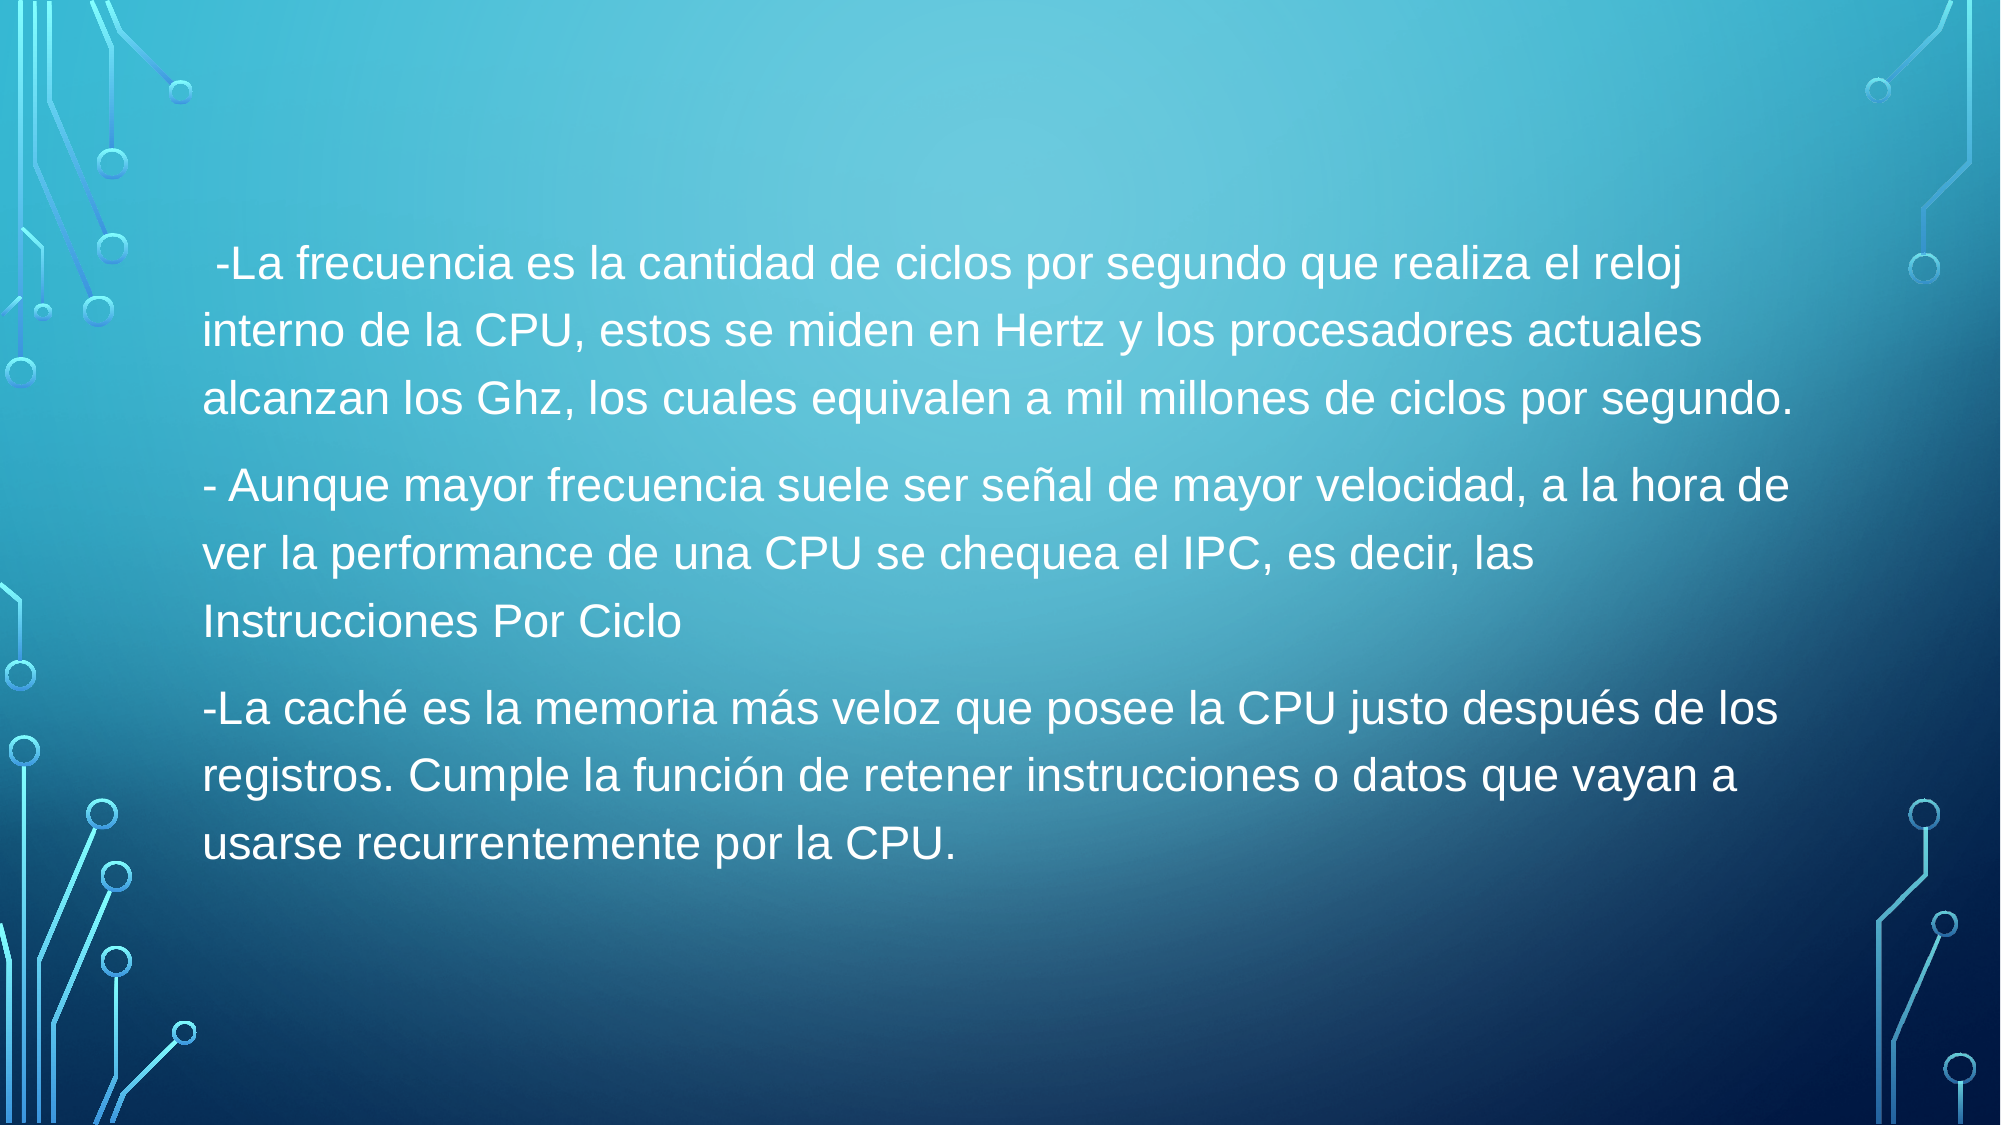

-La frecuencia es la cantidad de ciclos por segundo que realiza el reloj interno de la CPU, estos se miden en Hertz y los procesadores actuales alcanzan los Ghz, los cuales equivalen a mil millones de ciclos por segundo.
- Aunque mayor frecuencia suele ser señal de mayor velocidad, a la hora de ver la performance de una CPU se chequea el IPC, es decir, las Instrucciones Por Ciclo
-La caché es la memoria más veloz que posee la CPU justo después de los registros. Cumple la función de retener instrucciones o datos que vayan a usarse recurrentemente por la CPU.